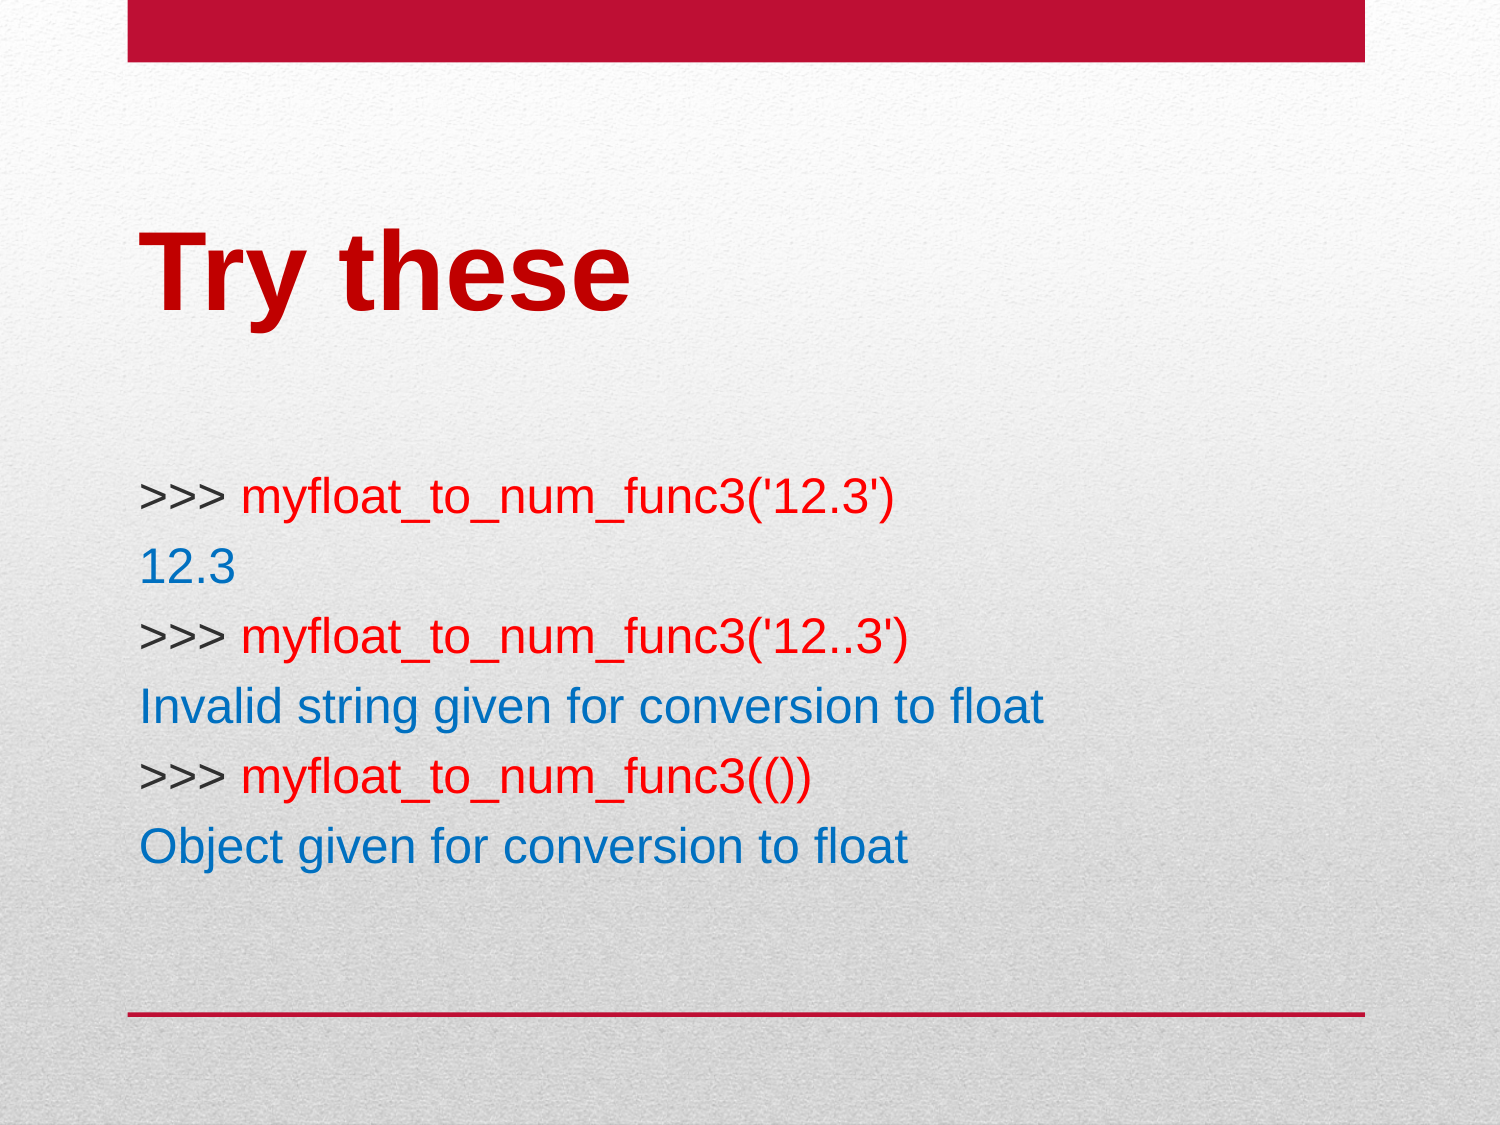

# Try these
>>> myfloat_to_num_func3('12.3')
12.3
>>> myfloat_to_num_func3('12..3')
Invalid string given for conversion to float
>>> myfloat_to_num_func3(())
Object given for conversion to float